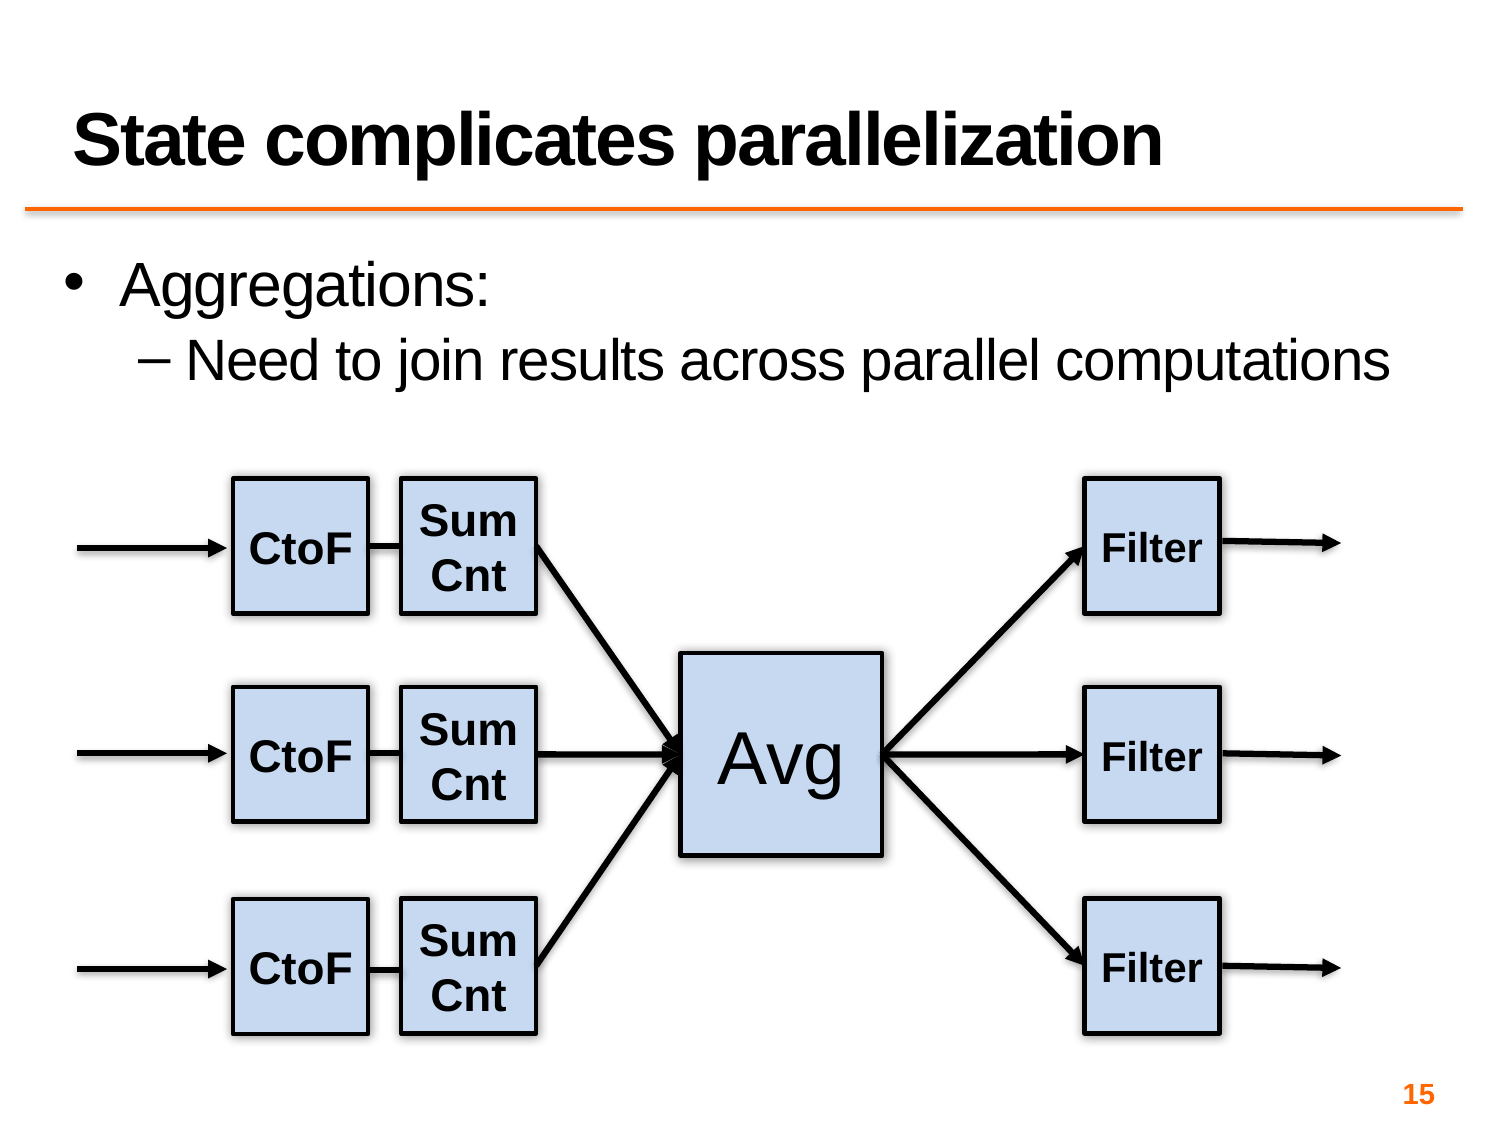

# State complicates parallelization
Aggregations:
Need to join results across parallel computations
CtoF
Sum
Cnt
Filter
Avg
CtoF
Sum
Cnt
Filter
Sum
Cnt
Filter
CtoF
15